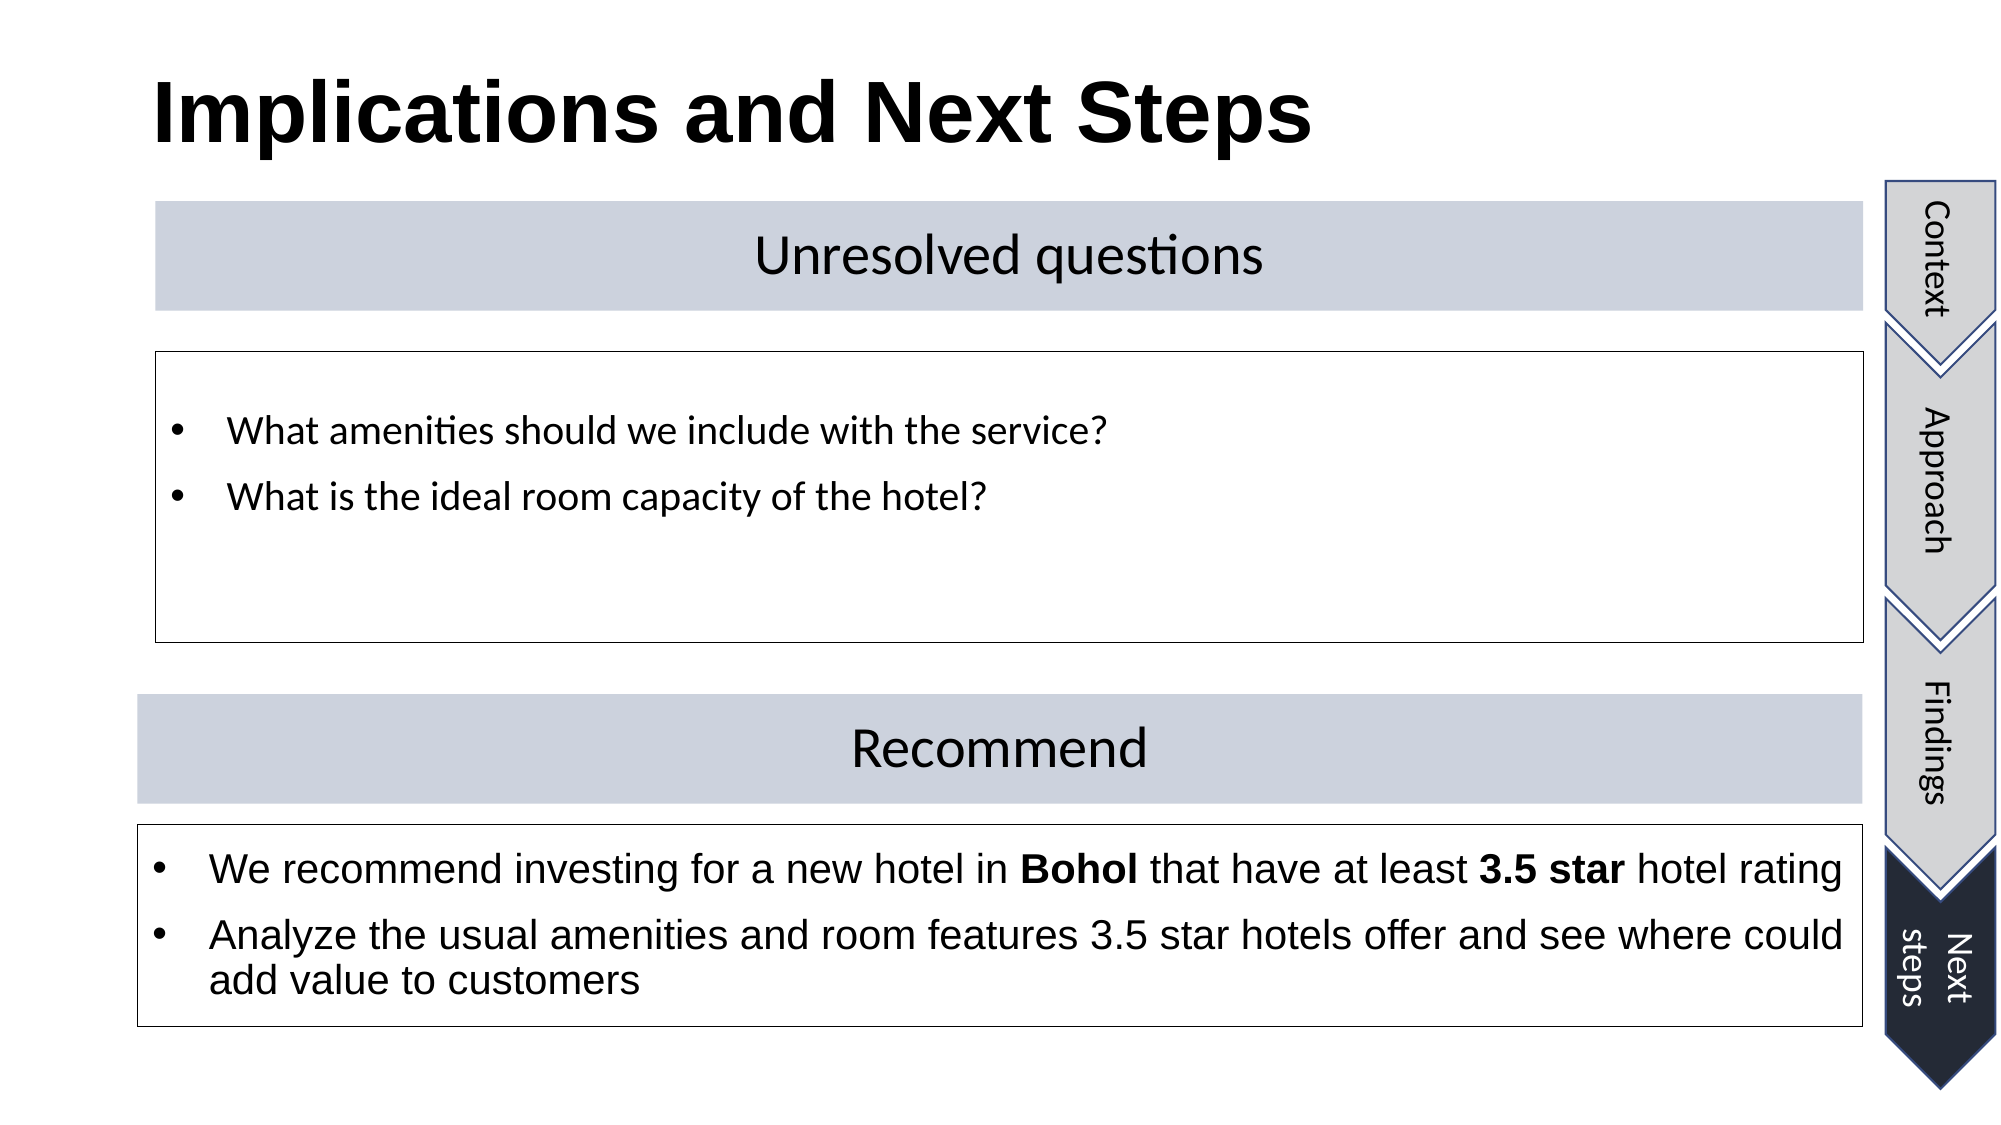

# Implications and Next Steps
Unresolved questions
What amenities should we include with the service?
What is the ideal room capacity of the hotel?

Recommend
We recommend investing for a new hotel in Bohol that have at least 3.5 star hotel rating
Analyze the usual amenities and room features 3.5 star hotels offer and see where could add value to customers